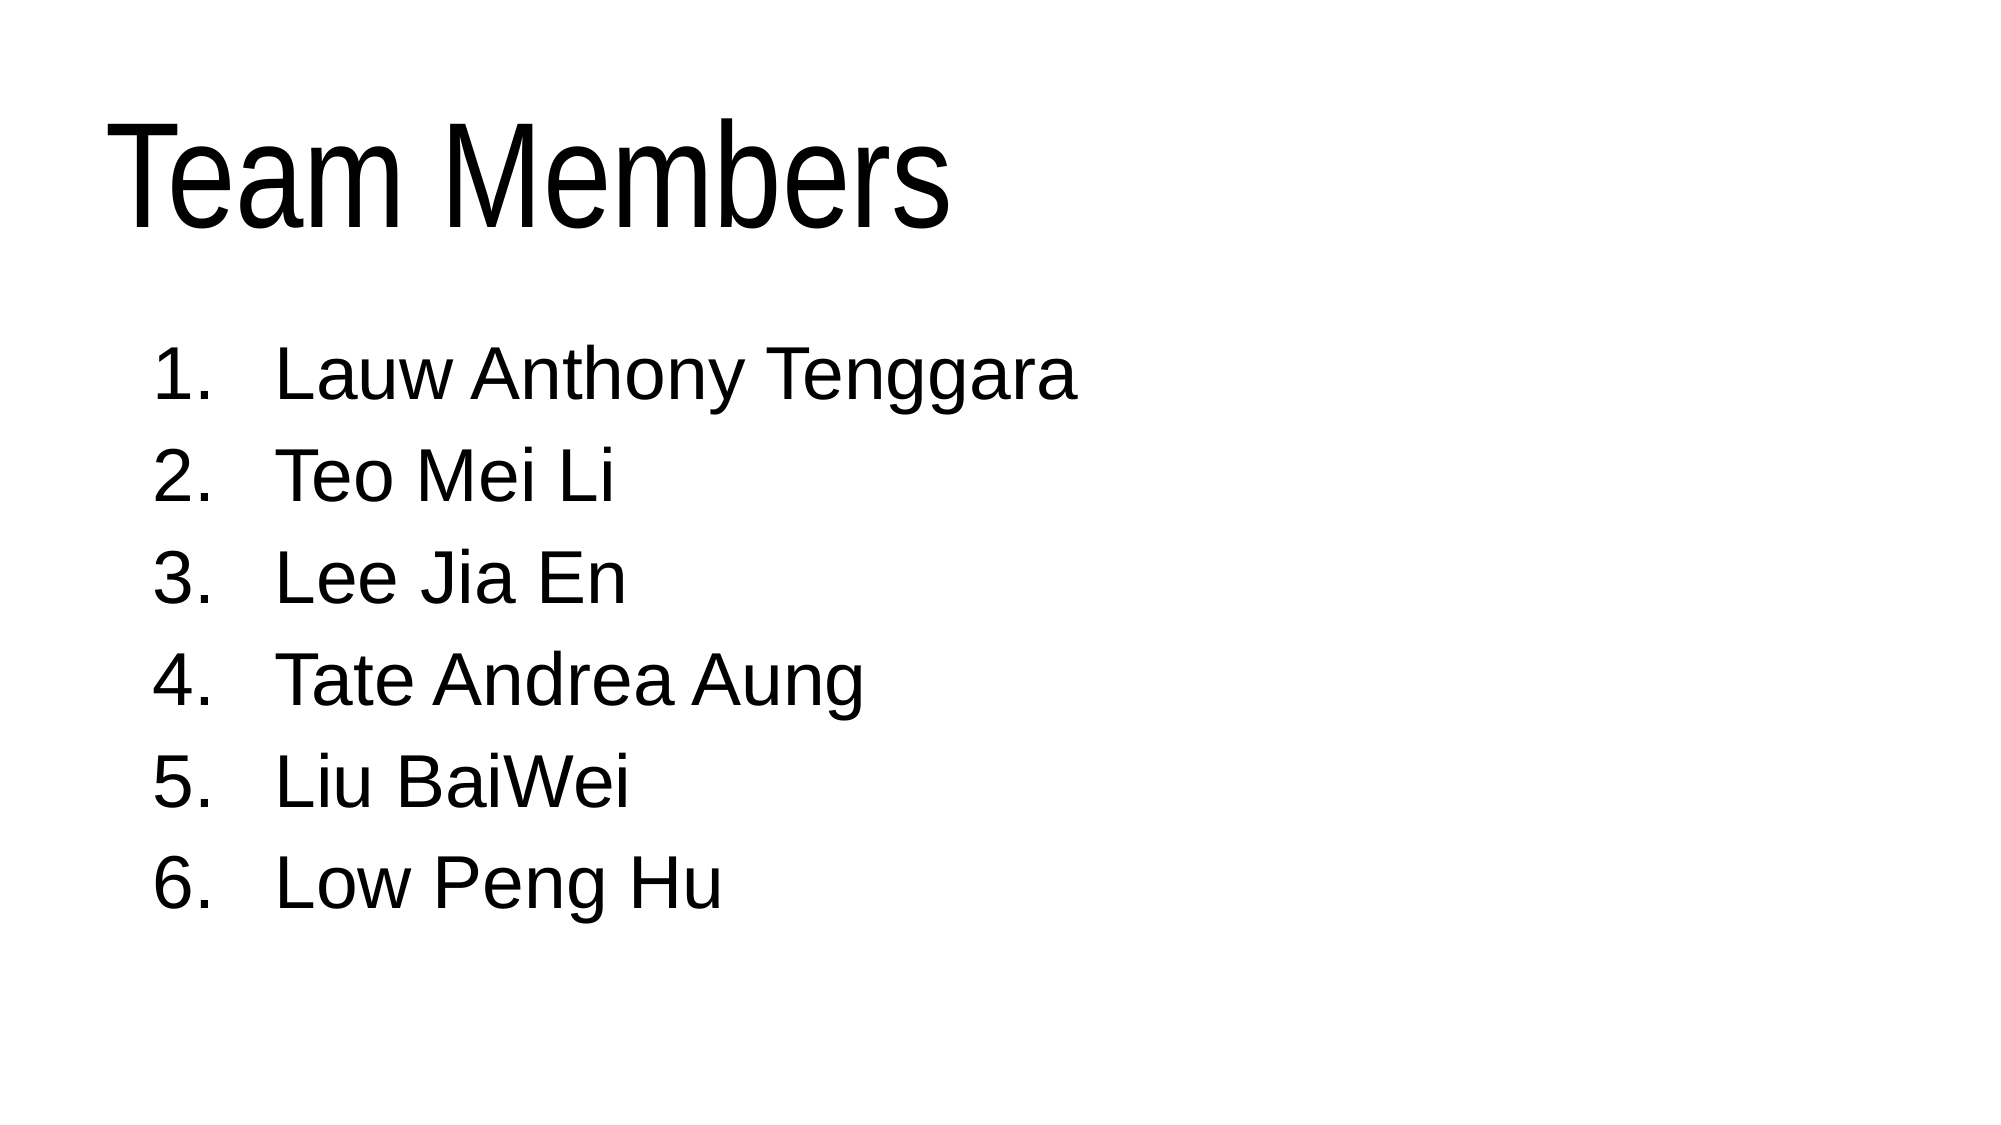

# Team Members
Lauw Anthony Tenggara
Teo Mei Li
Lee Jia En
Tate Andrea Aung
Liu BaiWei
Low Peng Hu